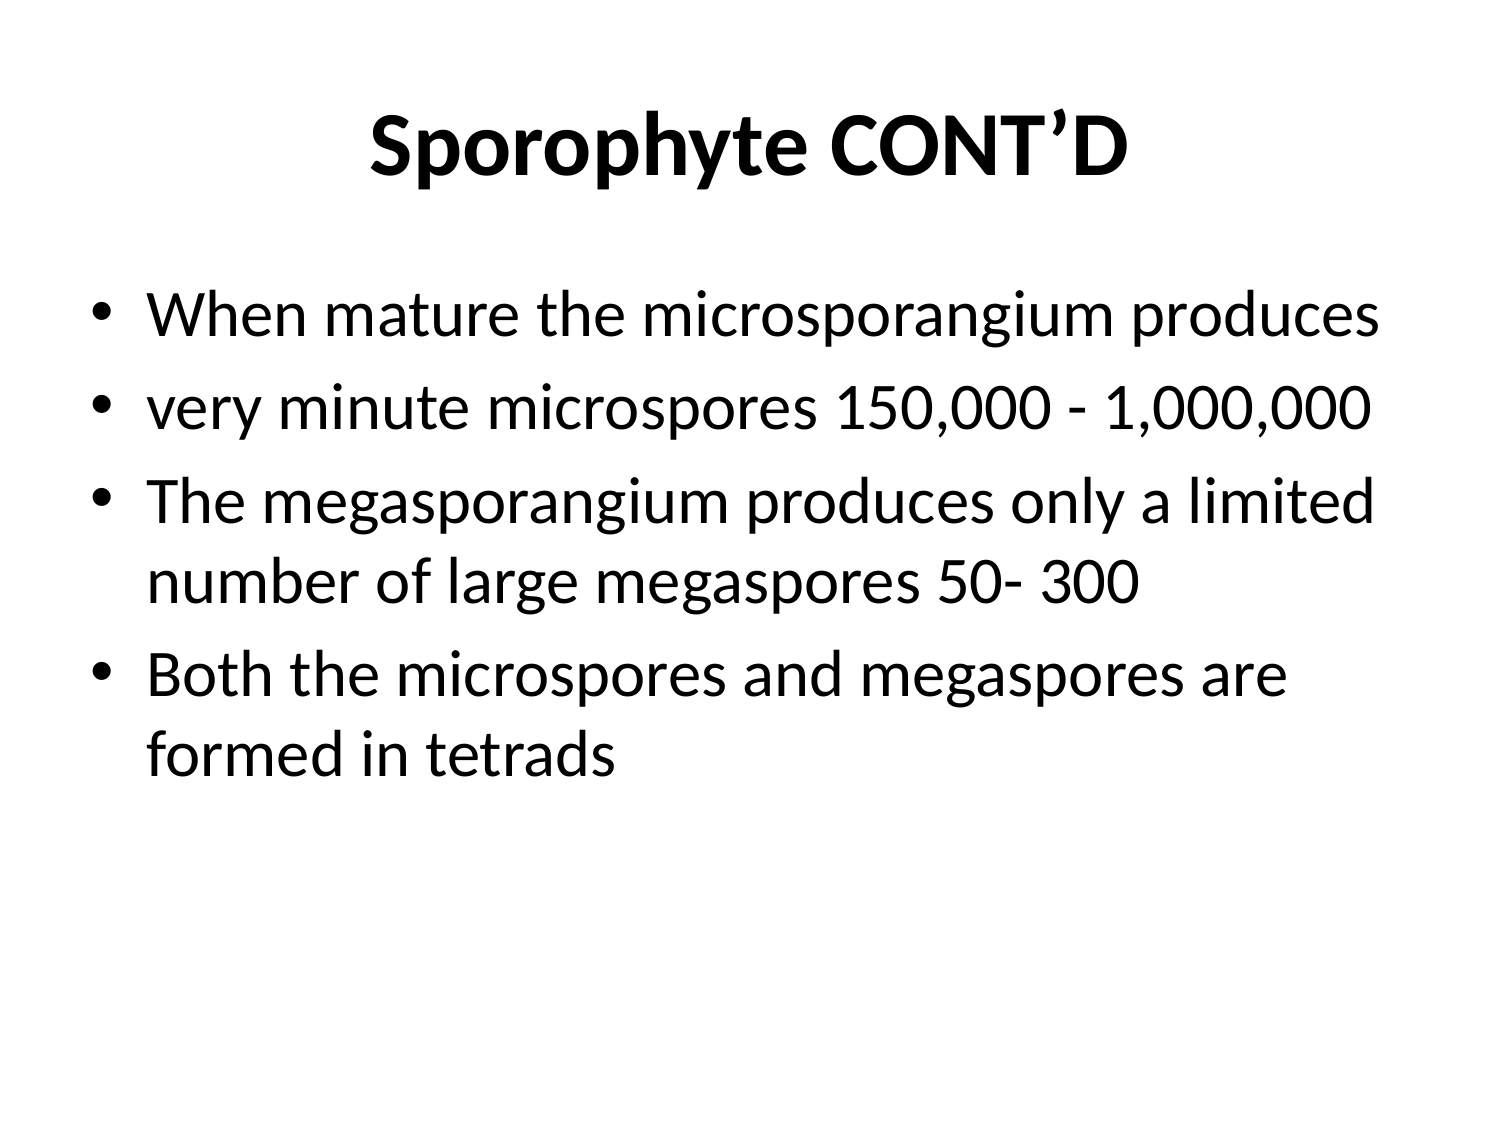

# Sporophyte CONT’D
When mature the microsporangium produces
very minute microspores 150,000 - 1,000,000
The megasporangium produces only a limited number of large megaspores 50- 300
Both the microspores and megaspores are formed in tetrads